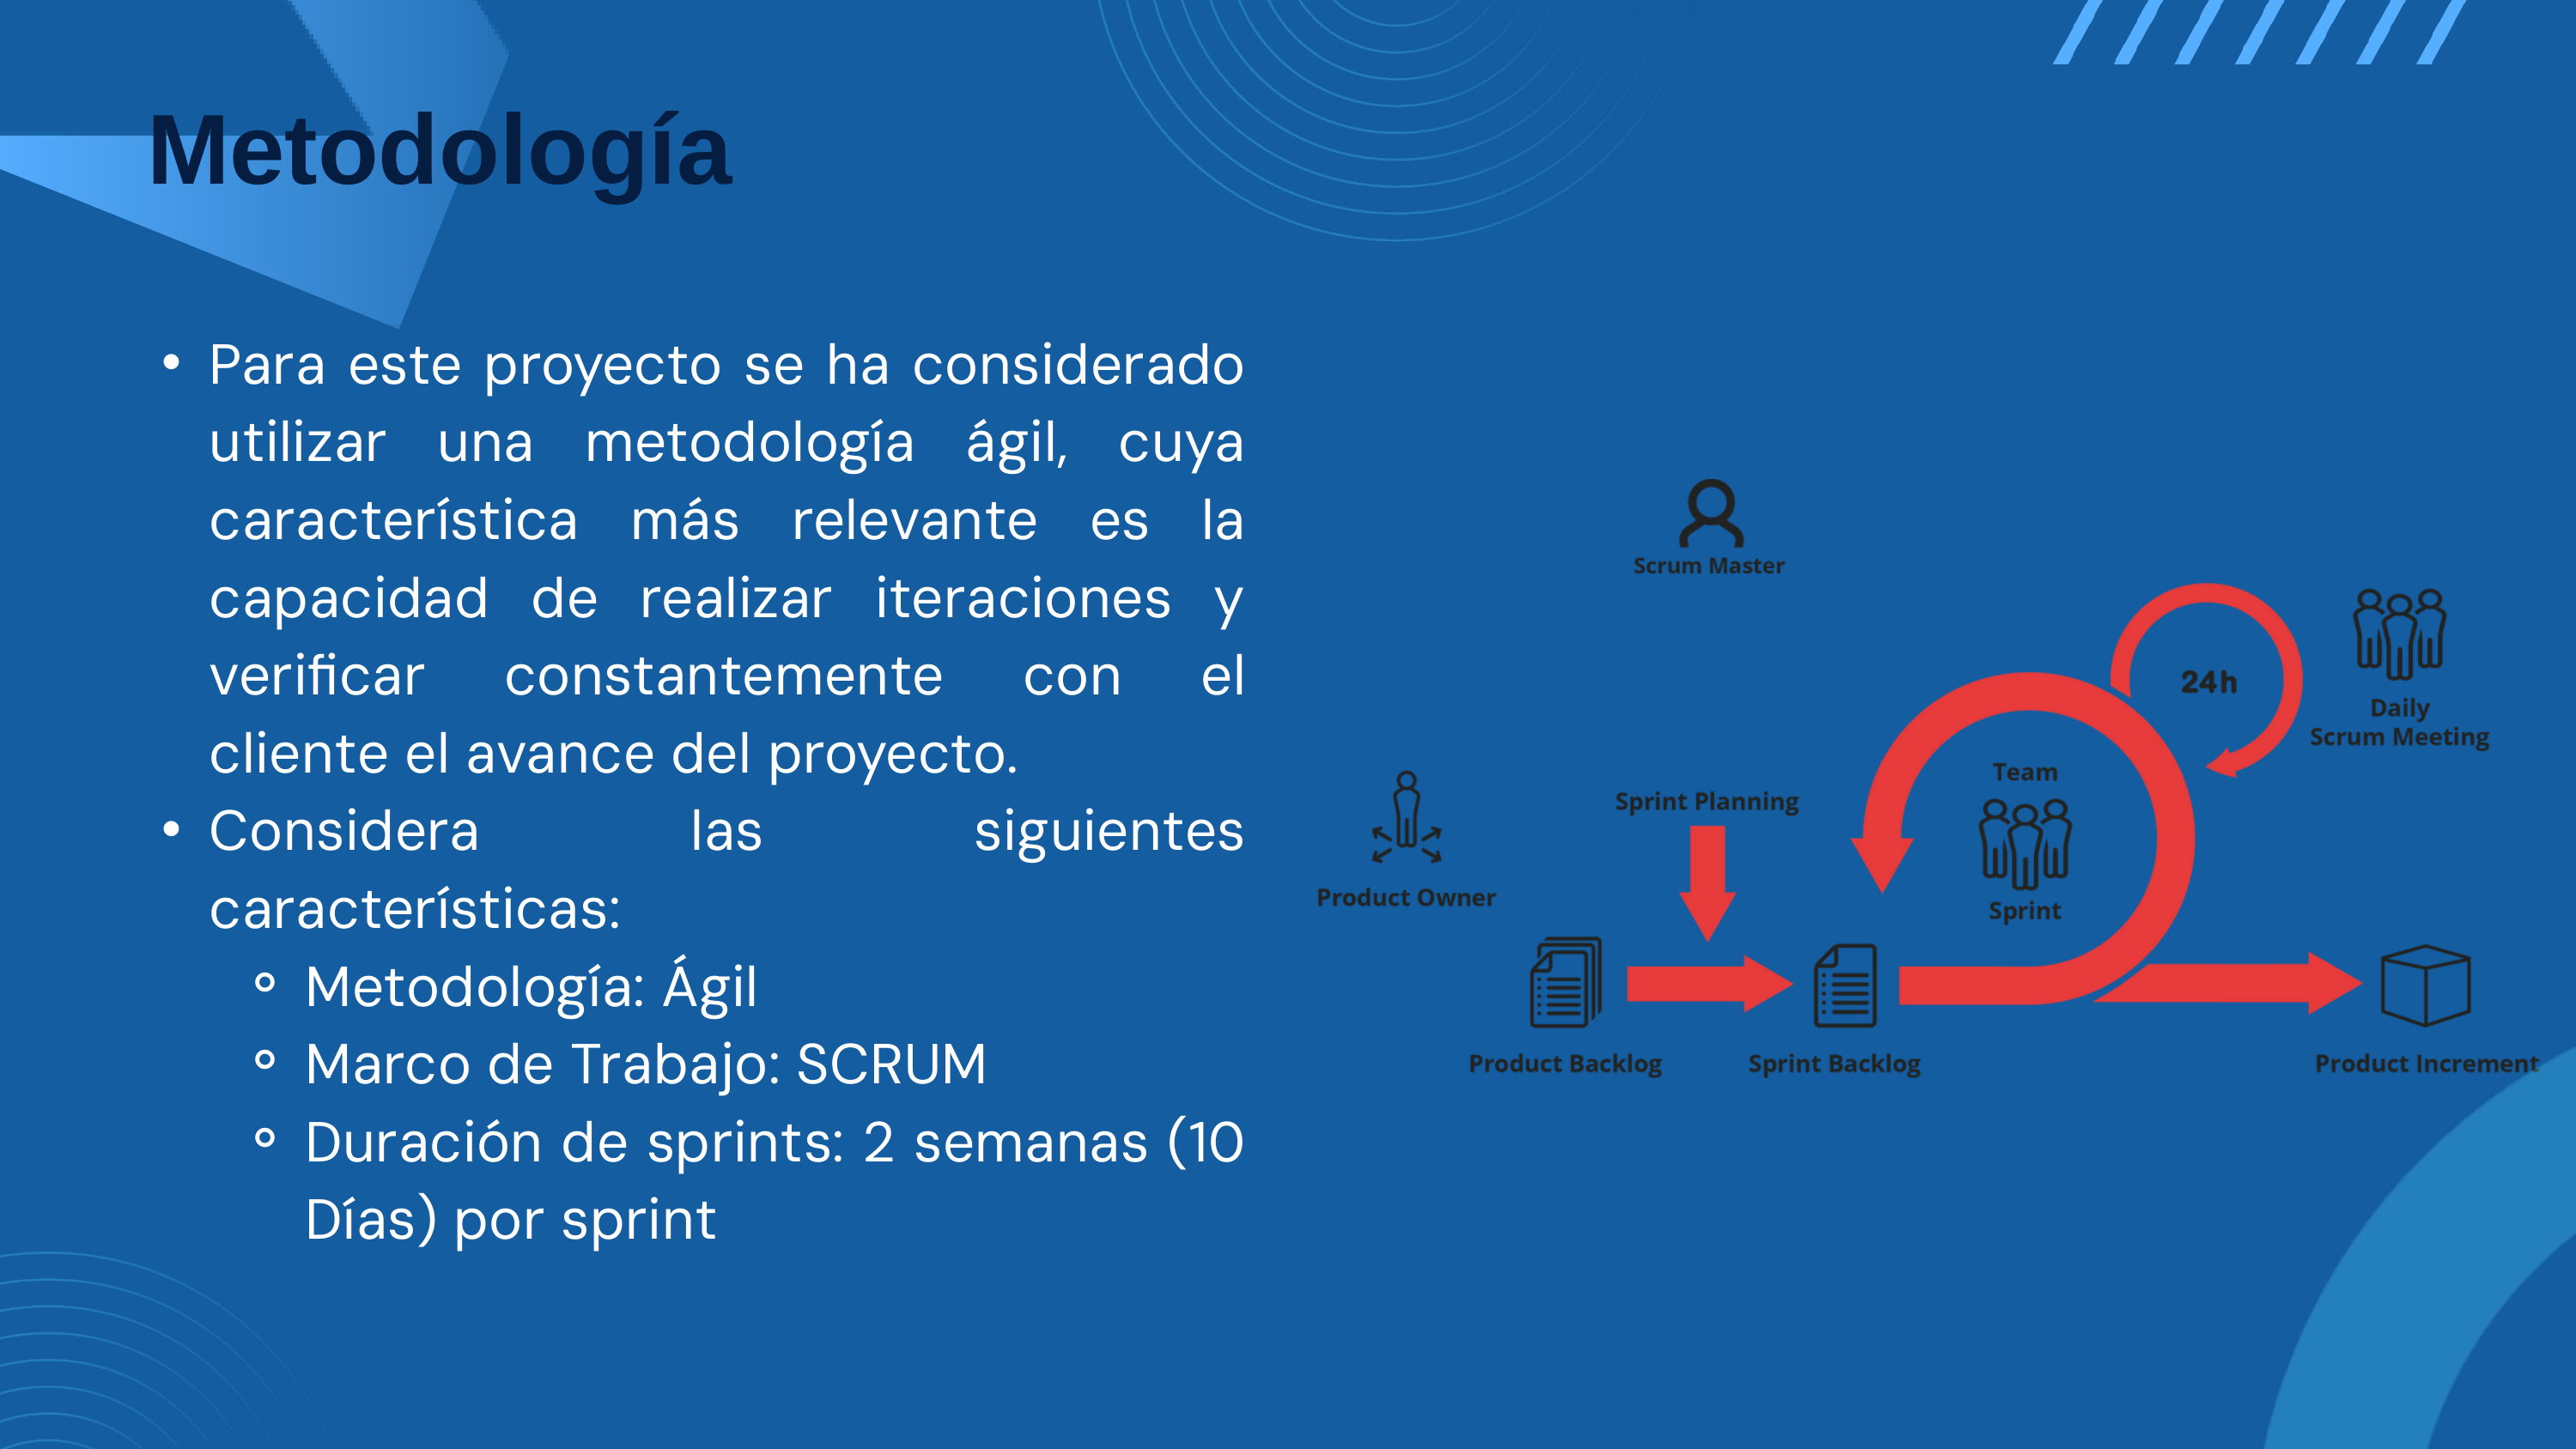

Metodología
Para este proyecto se ha considerado utilizar una metodología ágil, cuya característica más relevante es la capacidad de realizar iteraciones y verificar constantemente con el cliente el avance del proyecto.
Considera las siguientes características:
Metodología: Ágil
Marco de Trabajo: SCRUM
Duración de sprints: 2 semanas (10 Días) por sprint